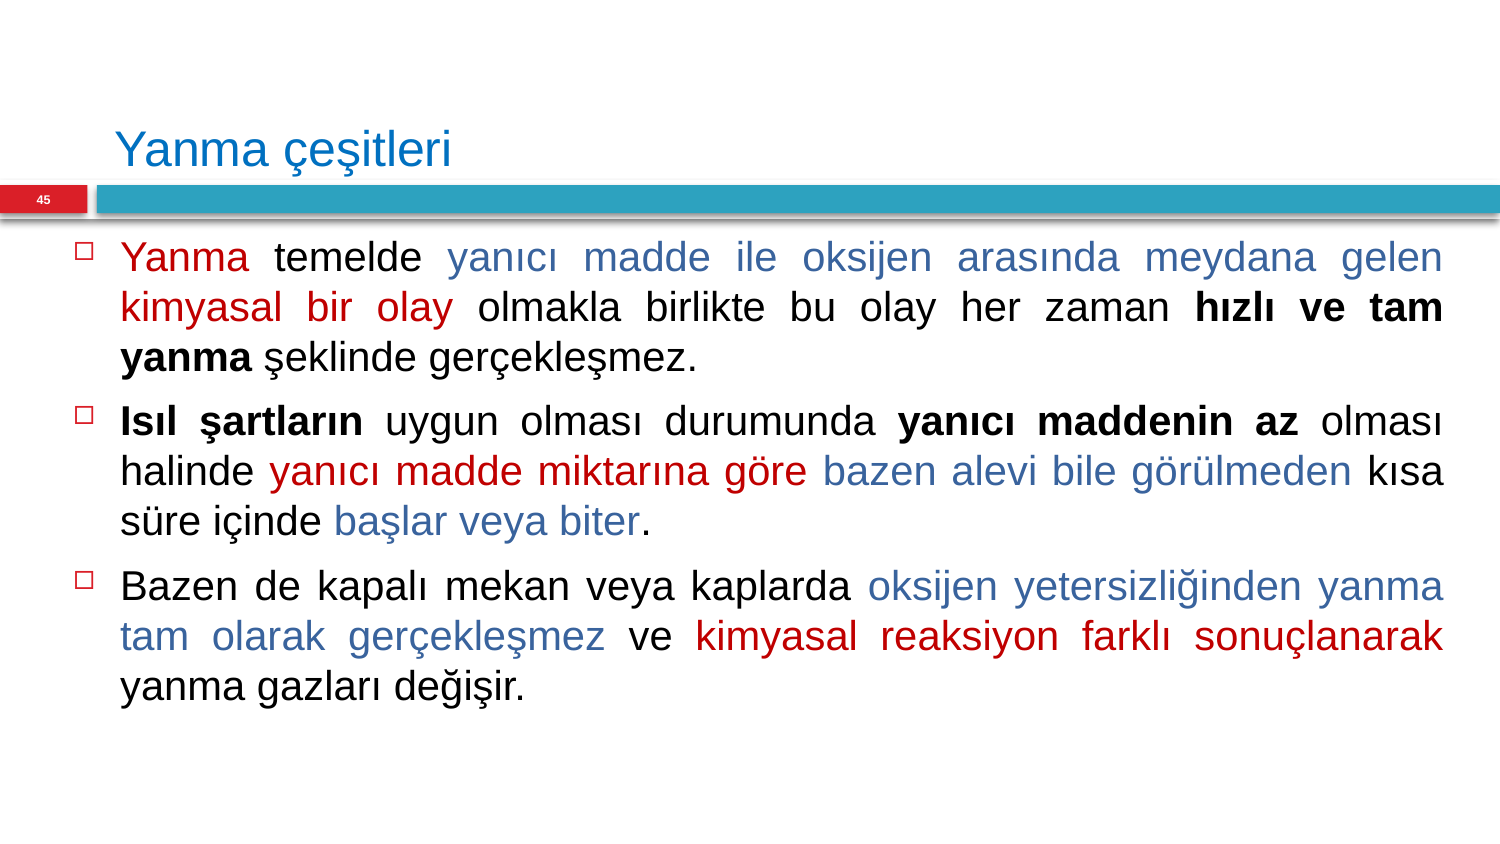

# Yanma çeşitleri
45
Yanma temelde yanıcı madde ile oksijen arasında meydana gelen kimyasal bir olay olmakla birlikte bu olay her zaman hızlı ve tam yanma şeklinde gerçekleşmez.
Isıl şartların uygun olması durumunda yanıcı maddenin az olması halinde yanıcı madde miktarına göre bazen alevi bile görülmeden kısa süre içinde başlar veya biter.
Bazen de kapalı mekan veya kaplarda oksijen yetersizliğinden yanma tam olarak gerçekleşmez ve kimyasal reaksiyon farklı sonuçlanarak yanma gazları değişir.